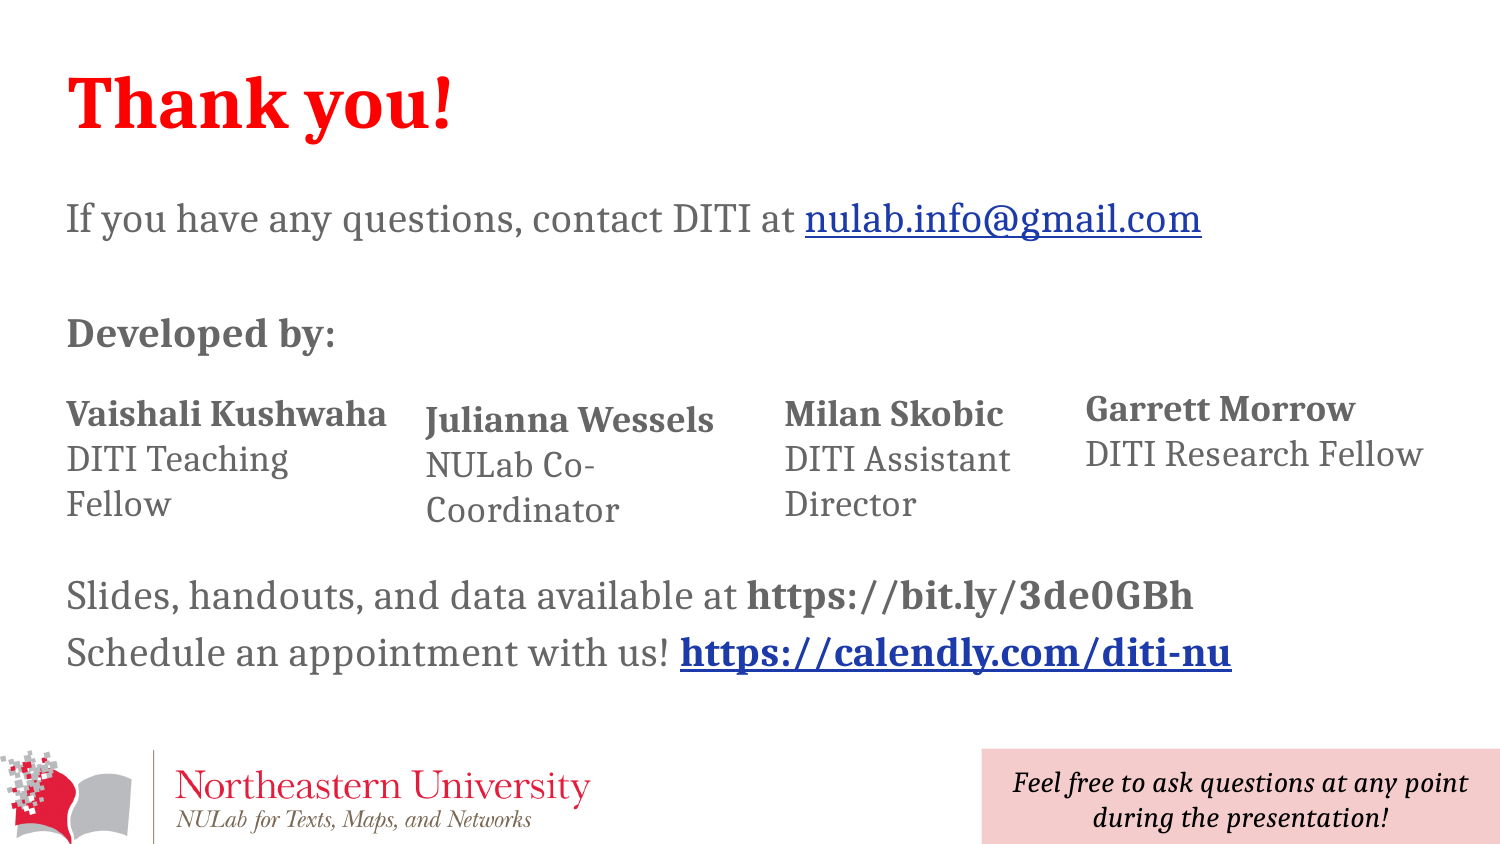

# Thank you!
If you have any questions, contact DITI at nulab.info@gmail.com

Developed by:

Garrett Morrow
DITI Research Fellow

Vaishali Kushwaha
DITI Teaching Fellow
Milan Skobic
DITI Assistant Director
Julianna Wessels
NULab Co-Coordinator

Slides, handouts, and data available at https://bit.ly/3de0GBh
Schedule an appointment with us! https://calendly.com/diti-nu